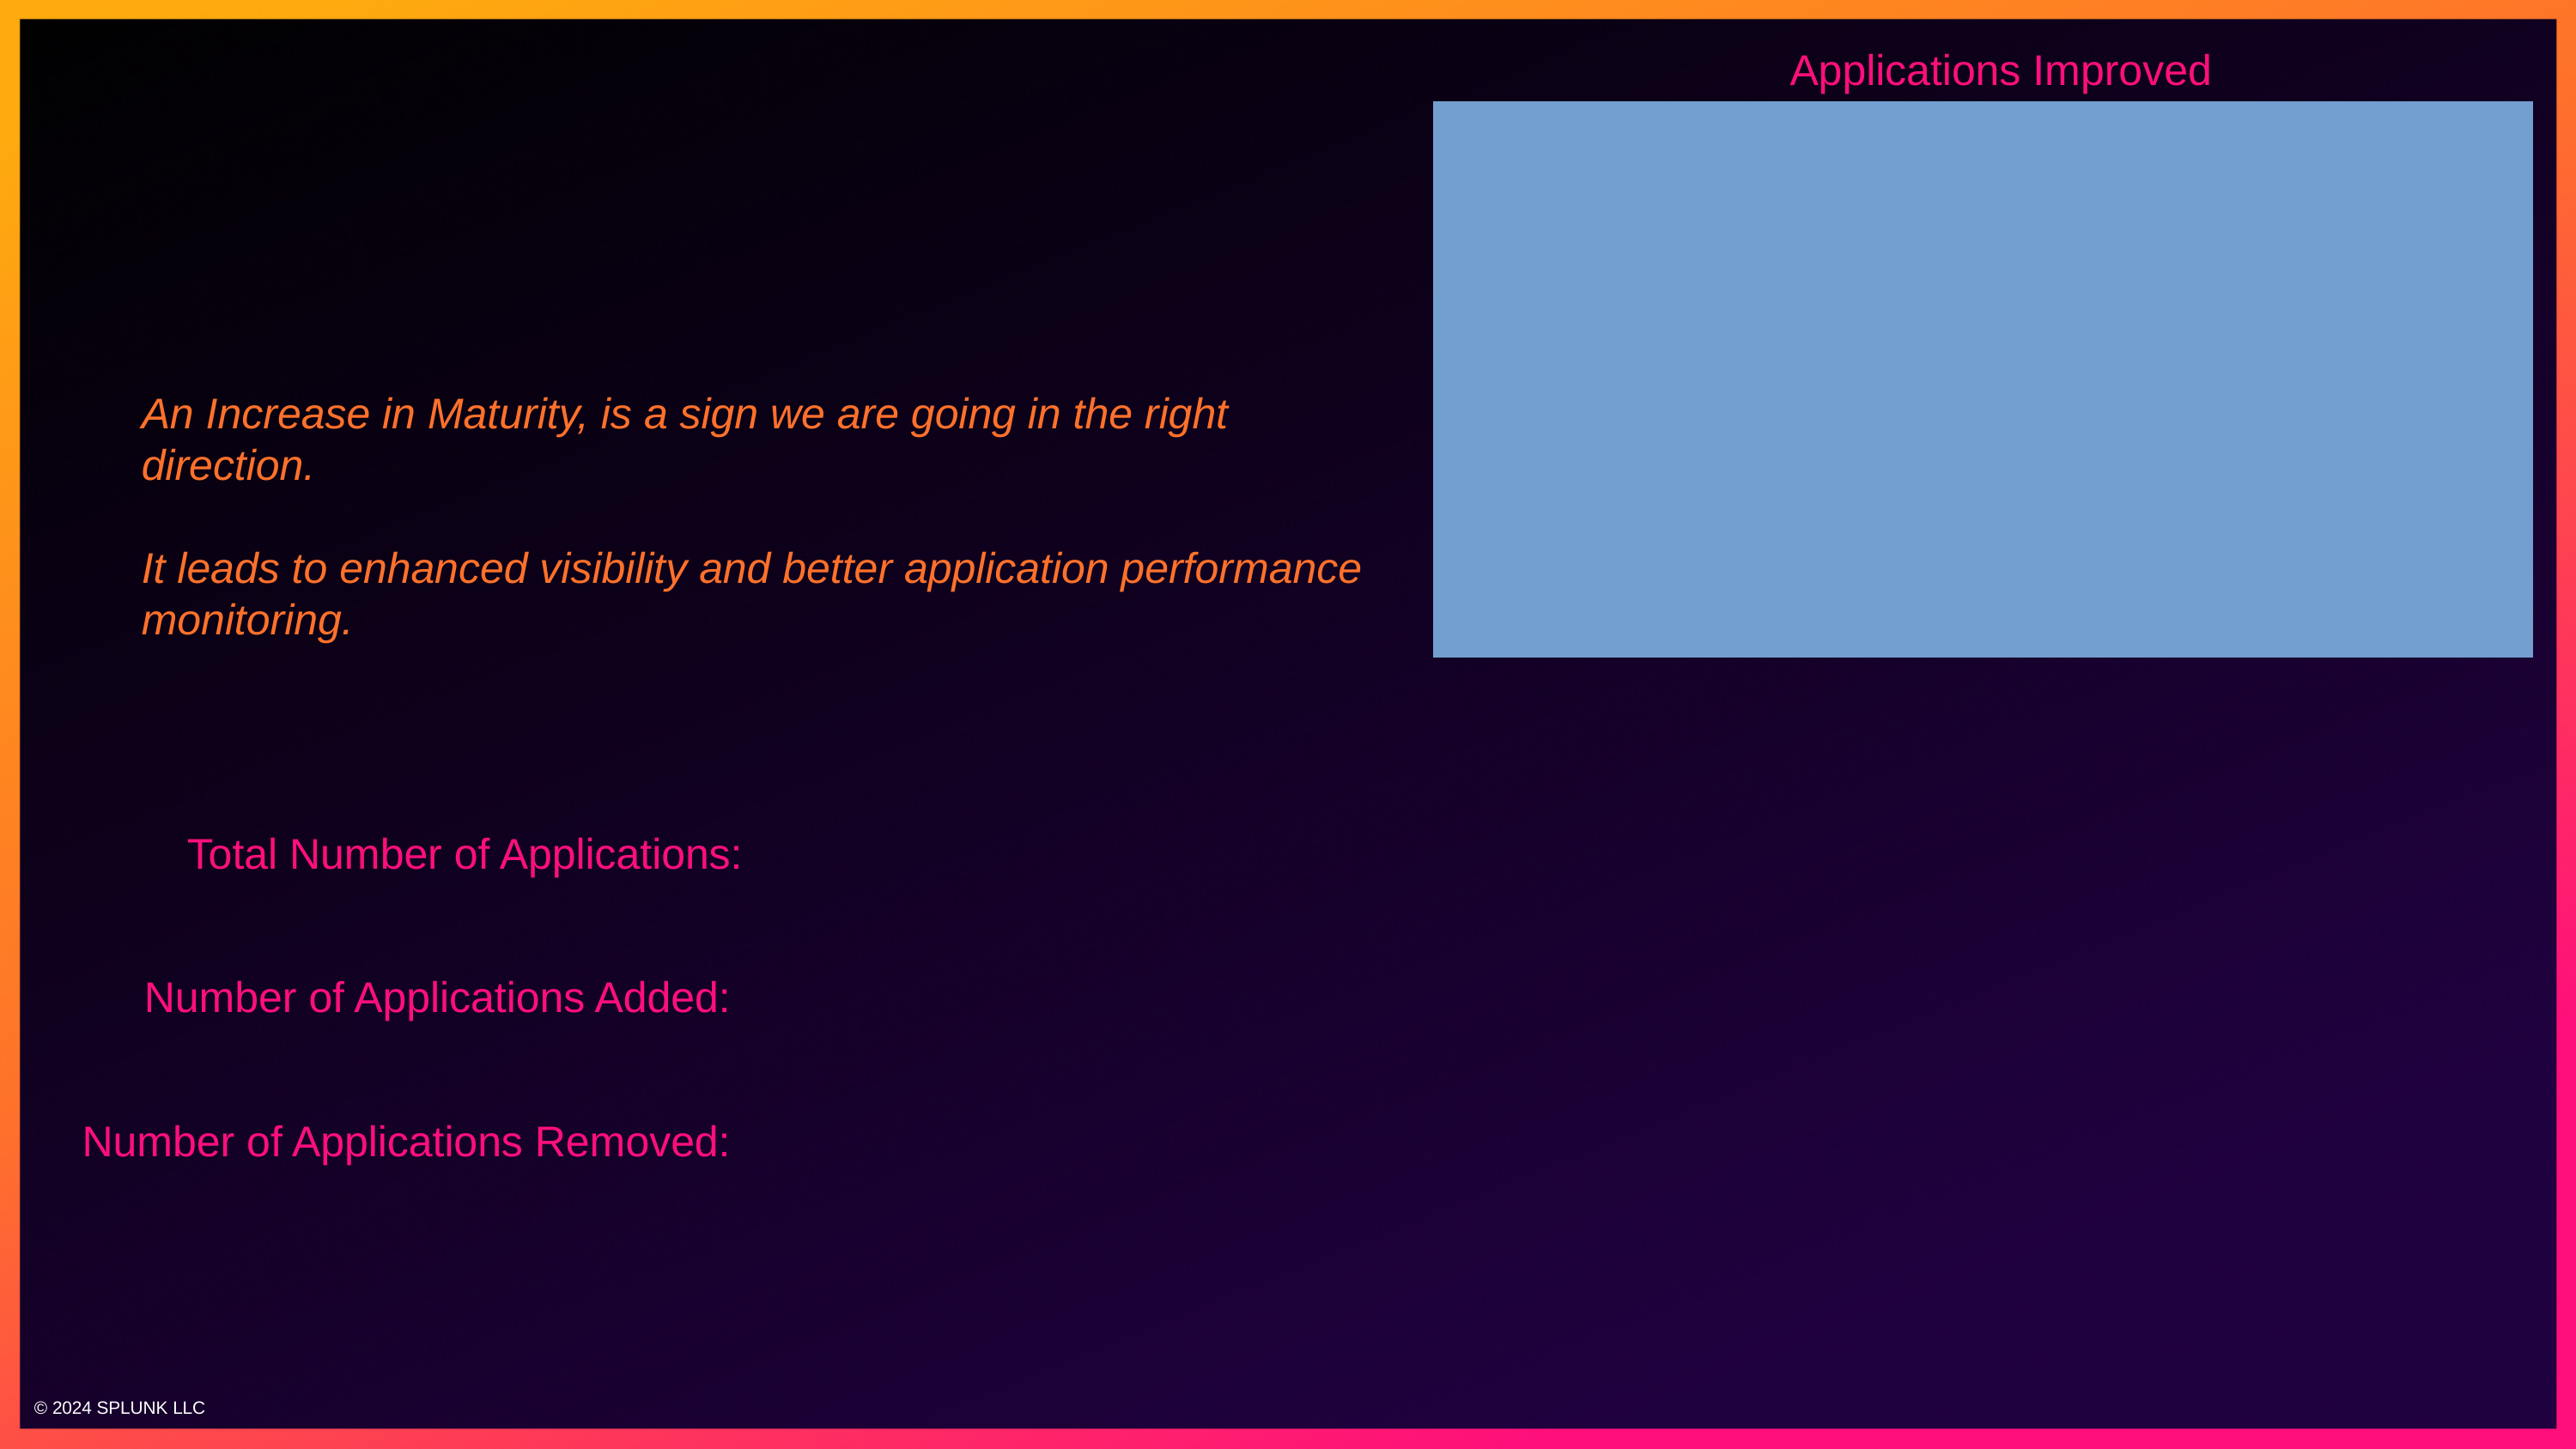

Applications Improved

#
An Increase in Maturity, is a sign we are going in the right direction.

It leads to enhanced visibility and better application performance monitoring.

Total Number of Applications:

Number of Applications Added:

Number of Applications Removed: